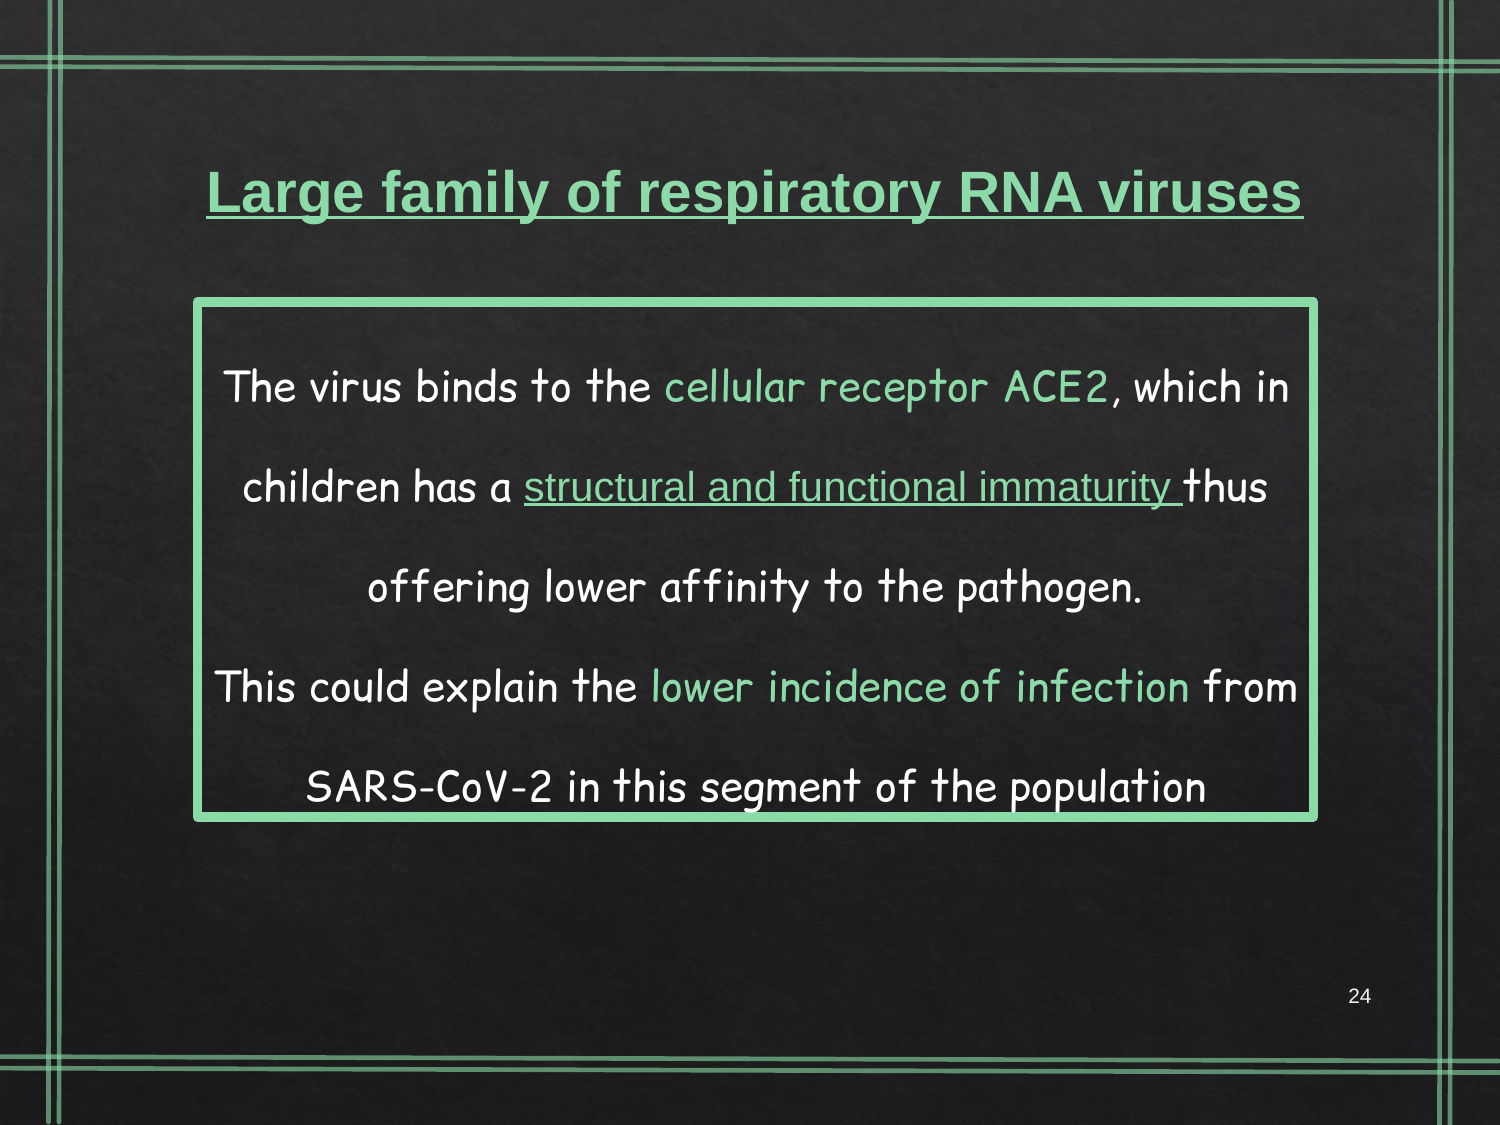

Large family of respiratory RNA viruses
The virus binds to the cellular receptor ACE2, which in children has a structural and functional immaturity thus offering lower affinity to the pathogen.
This could explain the lower incidence of infection from SARS-CoV-2 in this segment of the population
24